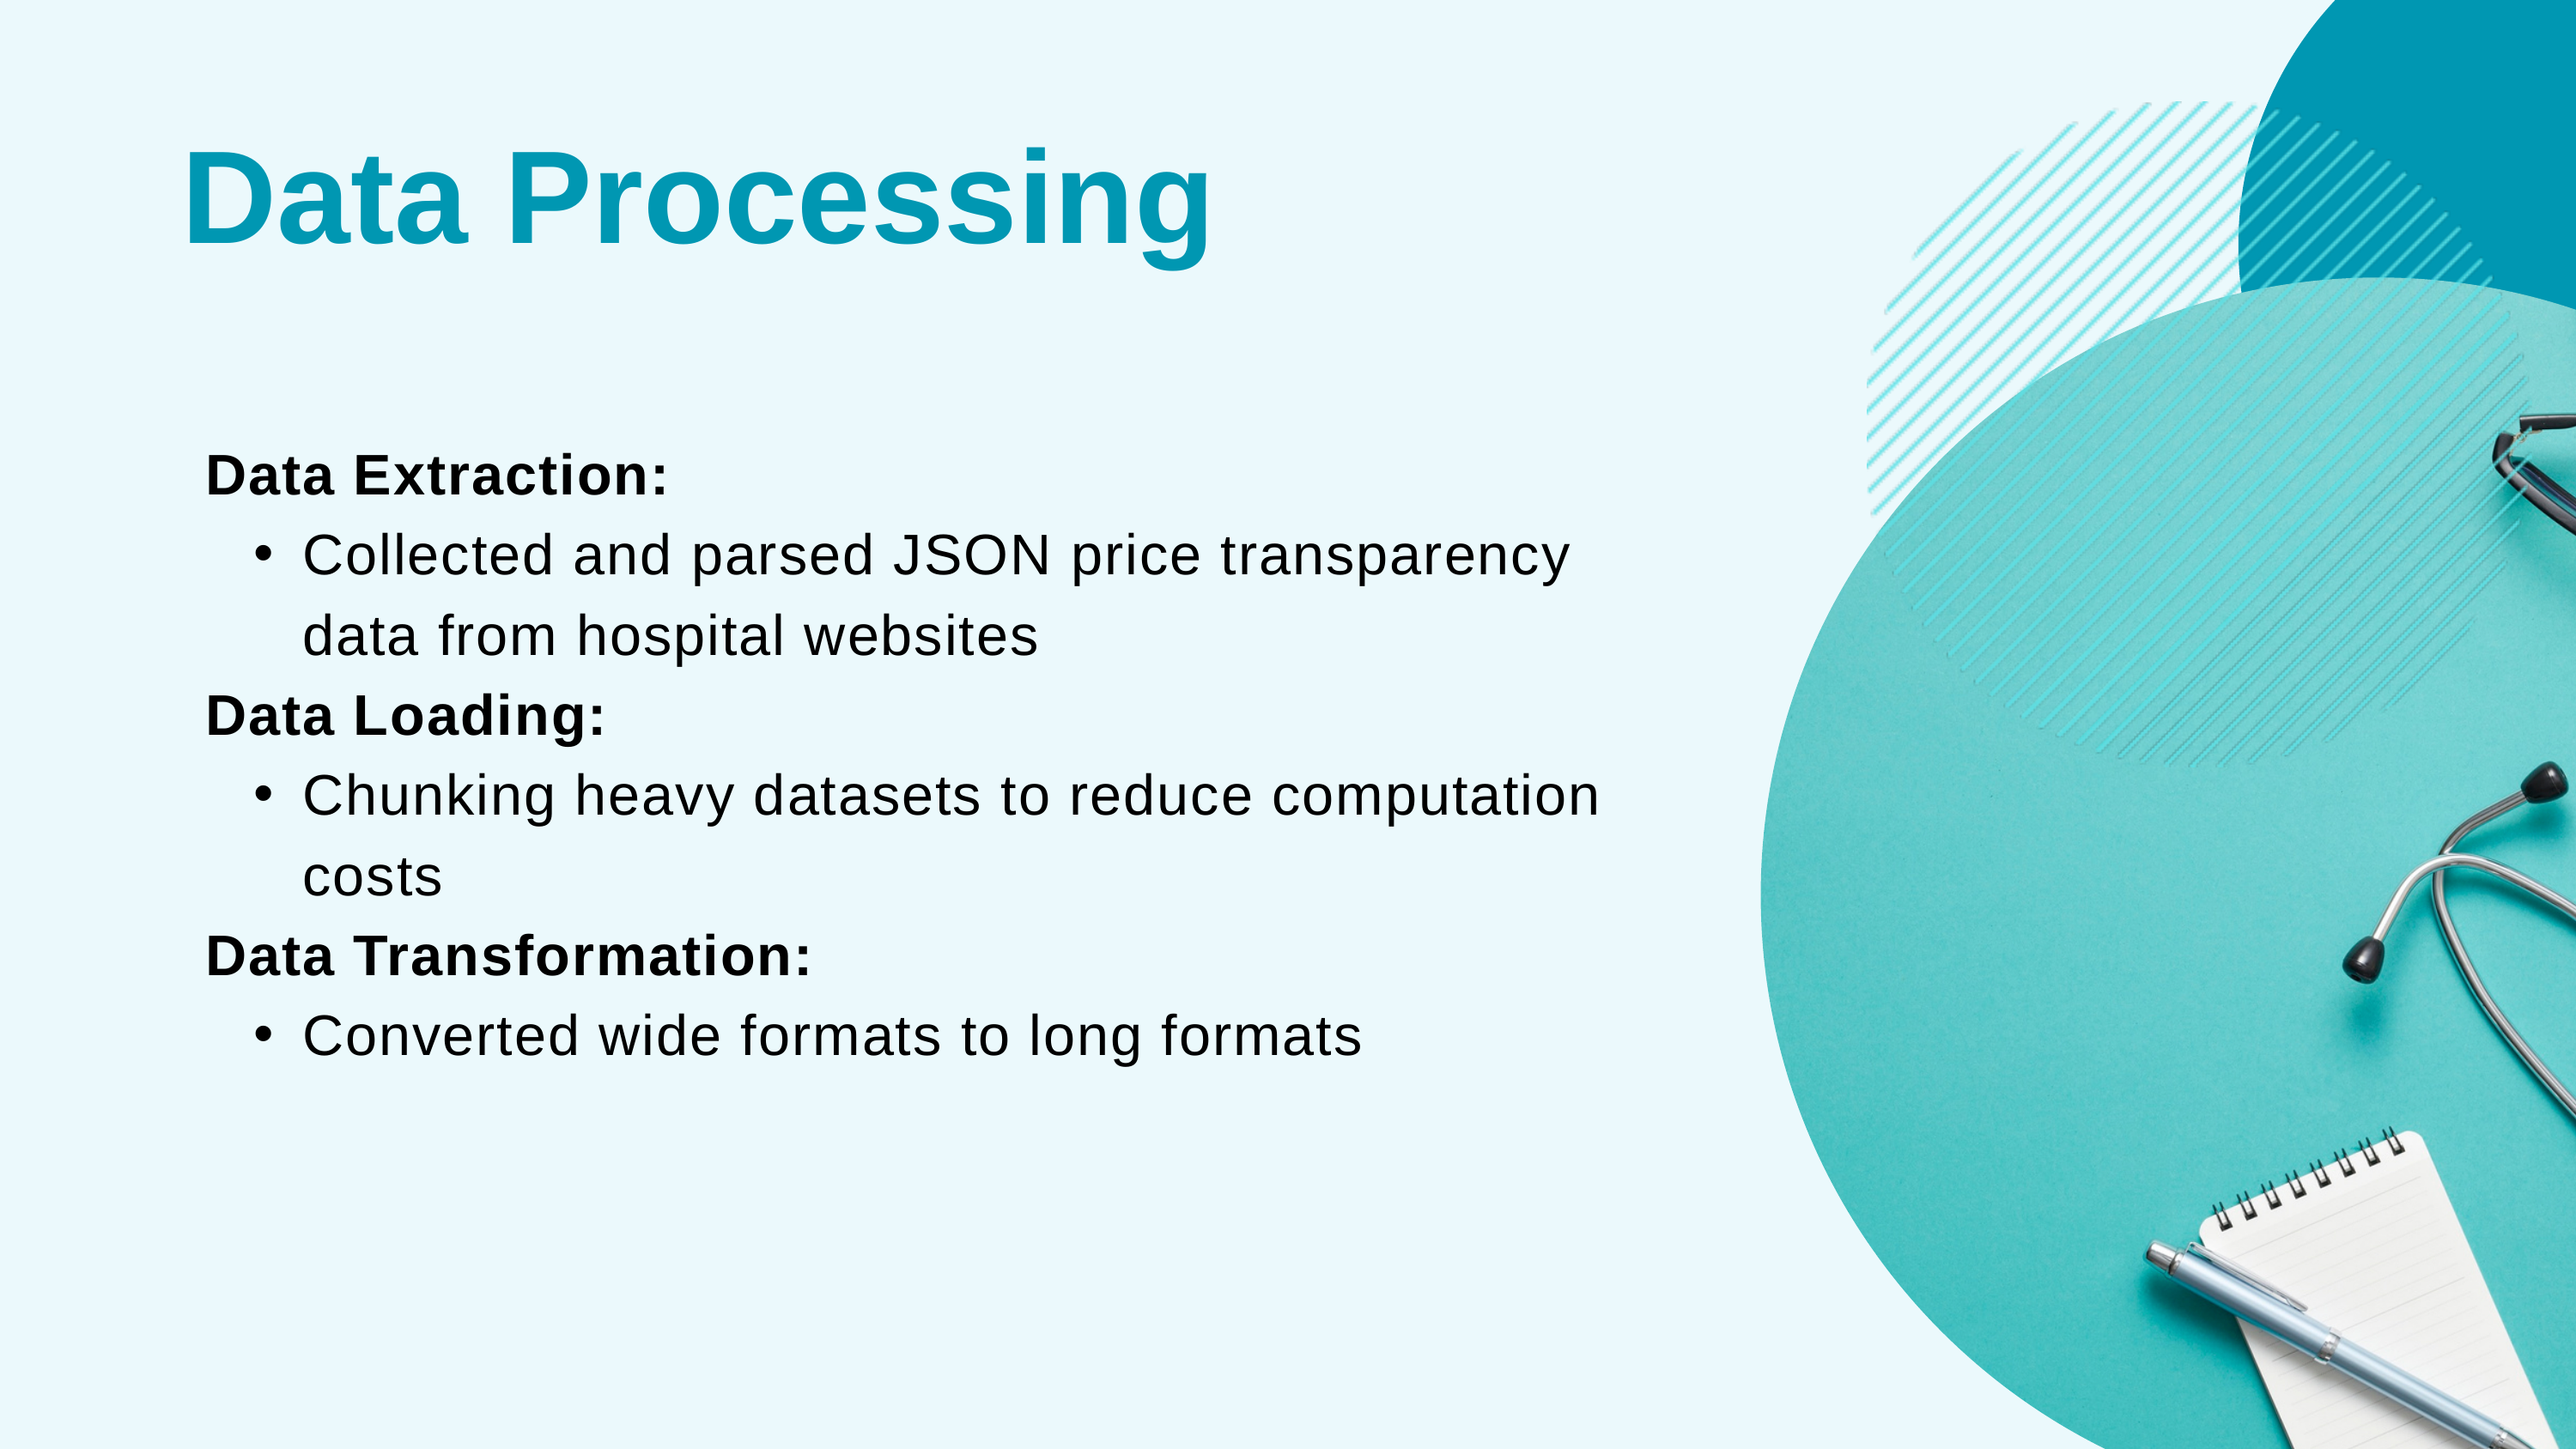

Data Processing

Data Extraction:
Collected and parsed JSON price transparency data from hospital websites
Data Loading:
Chunking heavy datasets to reduce computation costs
Data Transformation:
Converted wide formats to long formats